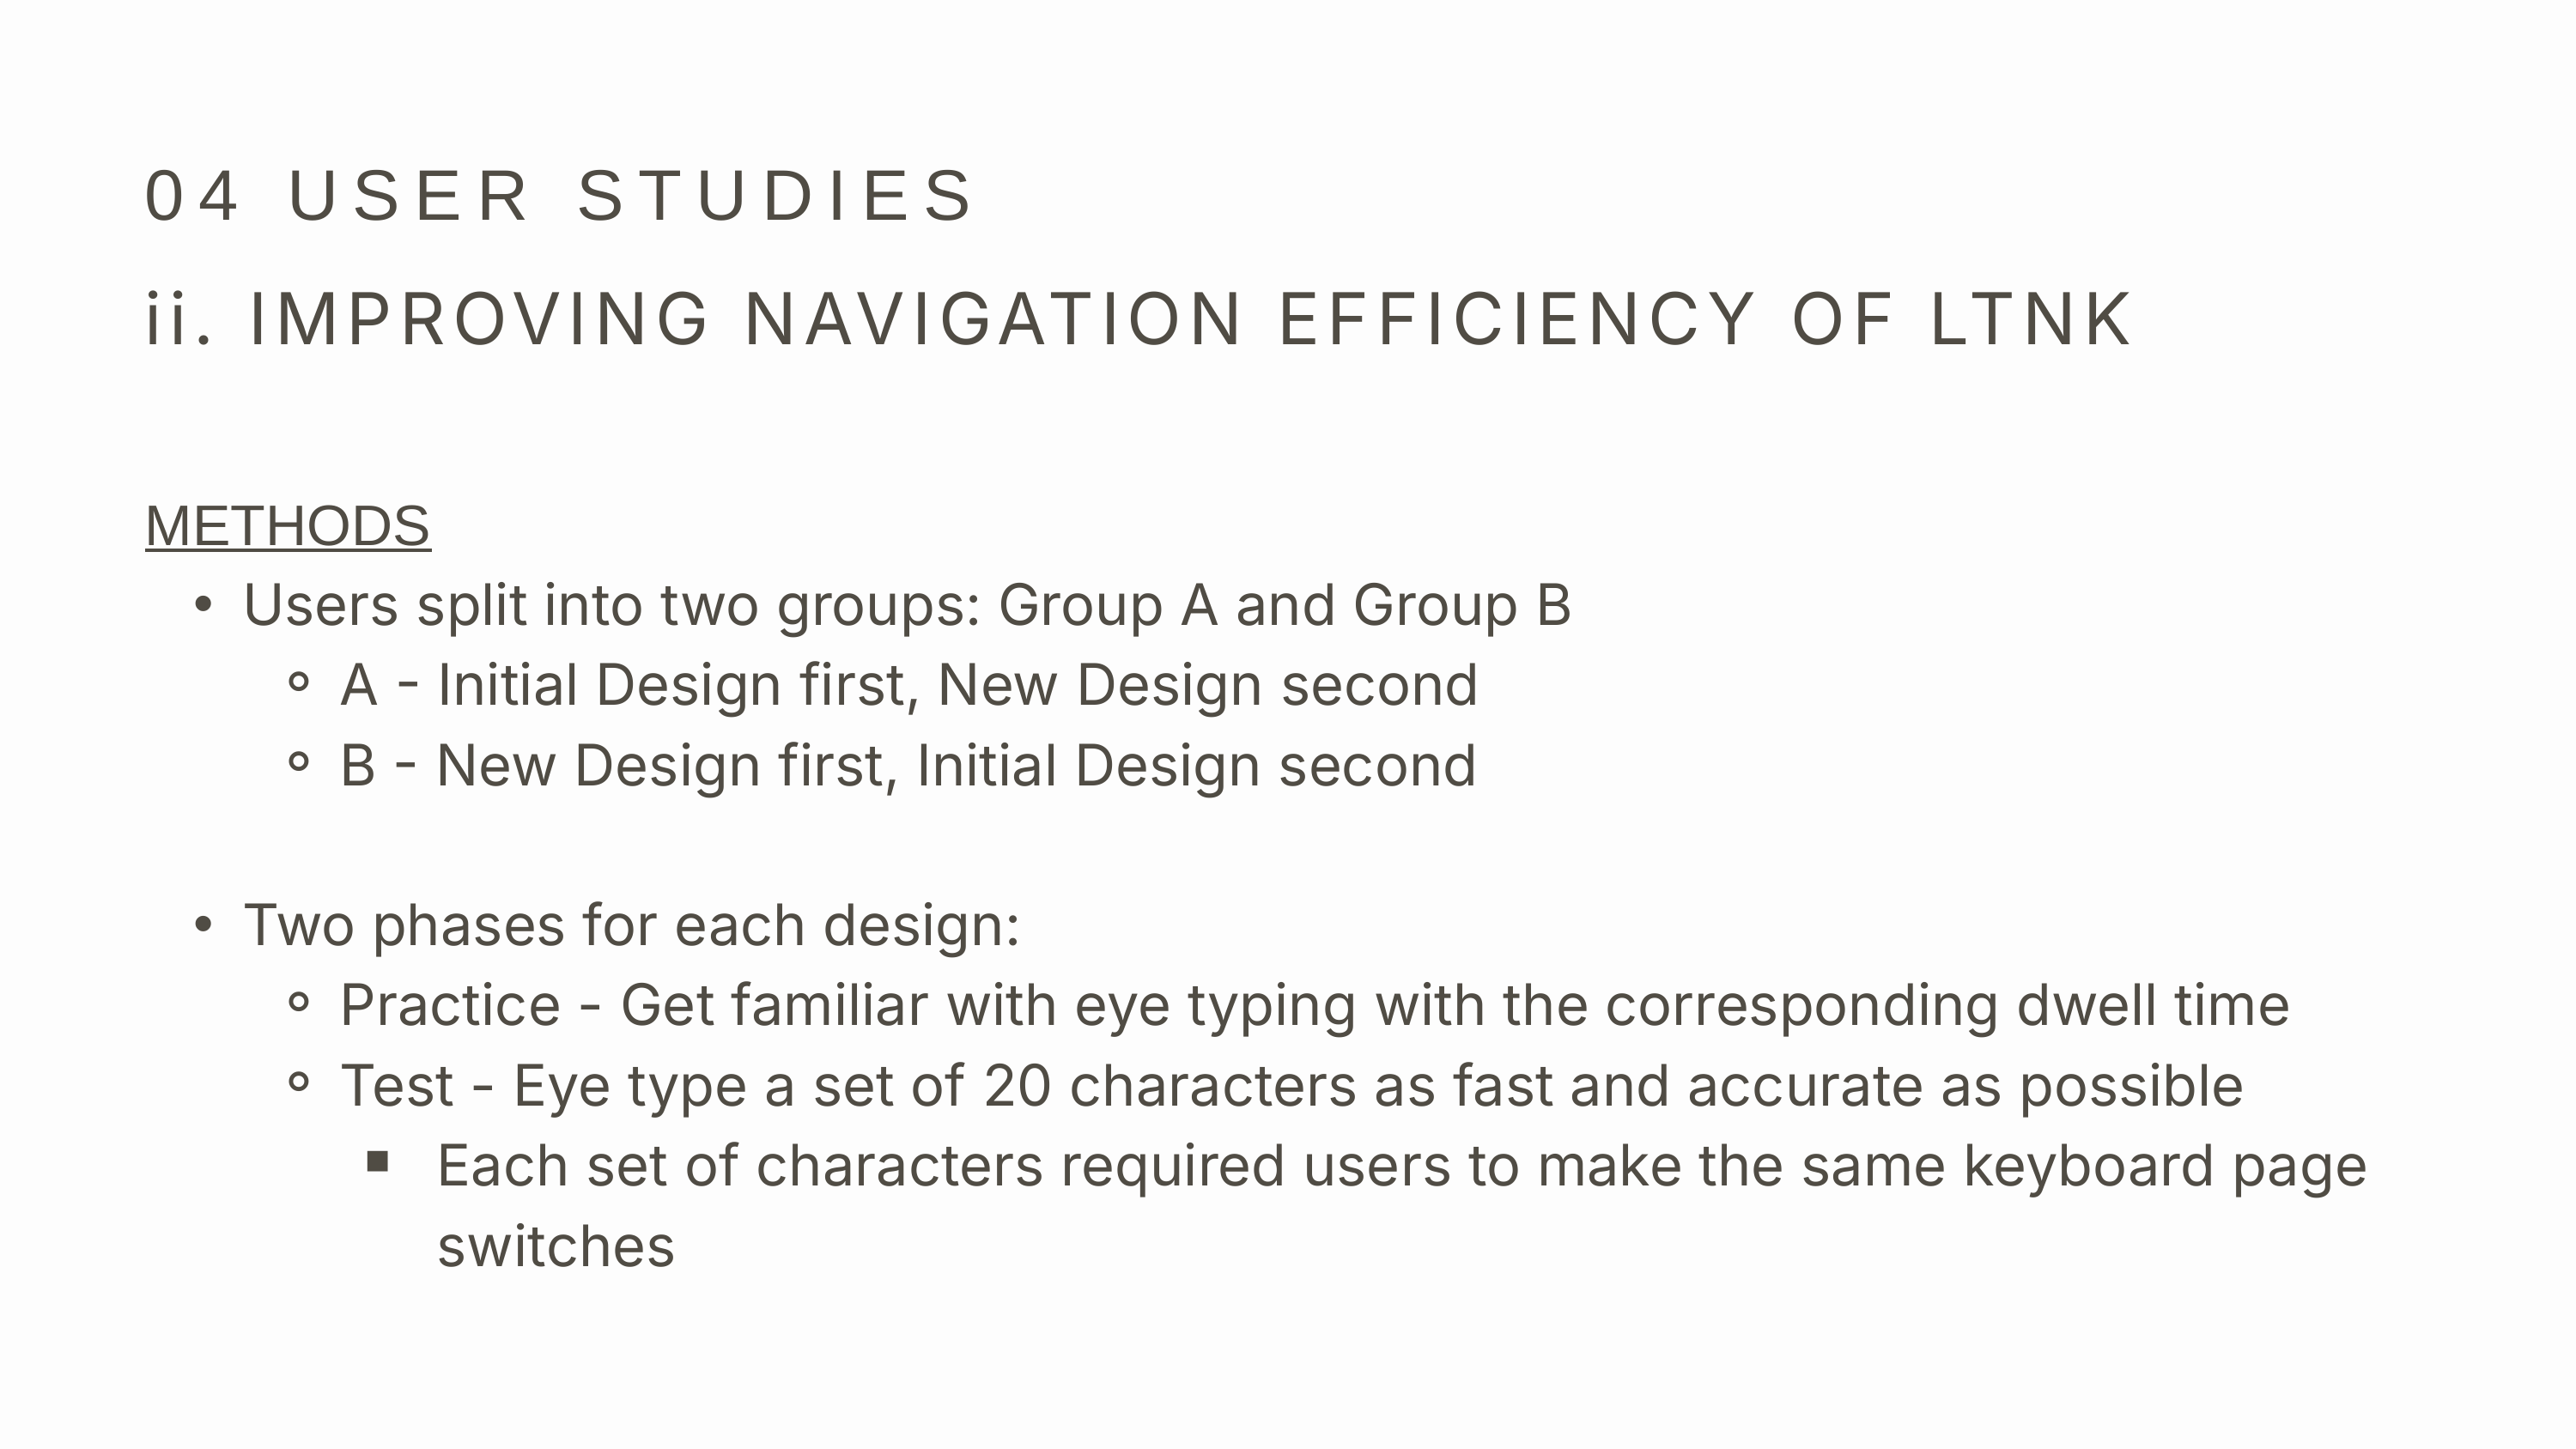

04 USER STUDIES
ii. IMPROVING NAVIGATION EFFICIENCY OF LTNK
METHODS
Users split into two groups: Group A and Group B
A - Initial Design first, New Design second
B - New Design first, Initial Design second

Two phases for each design:
Practice - Get familiar with eye typing with the corresponding dwell time
Test - Eye type a set of 20 characters as fast and accurate as possible
Each set of characters required users to make the same keyboard page switches